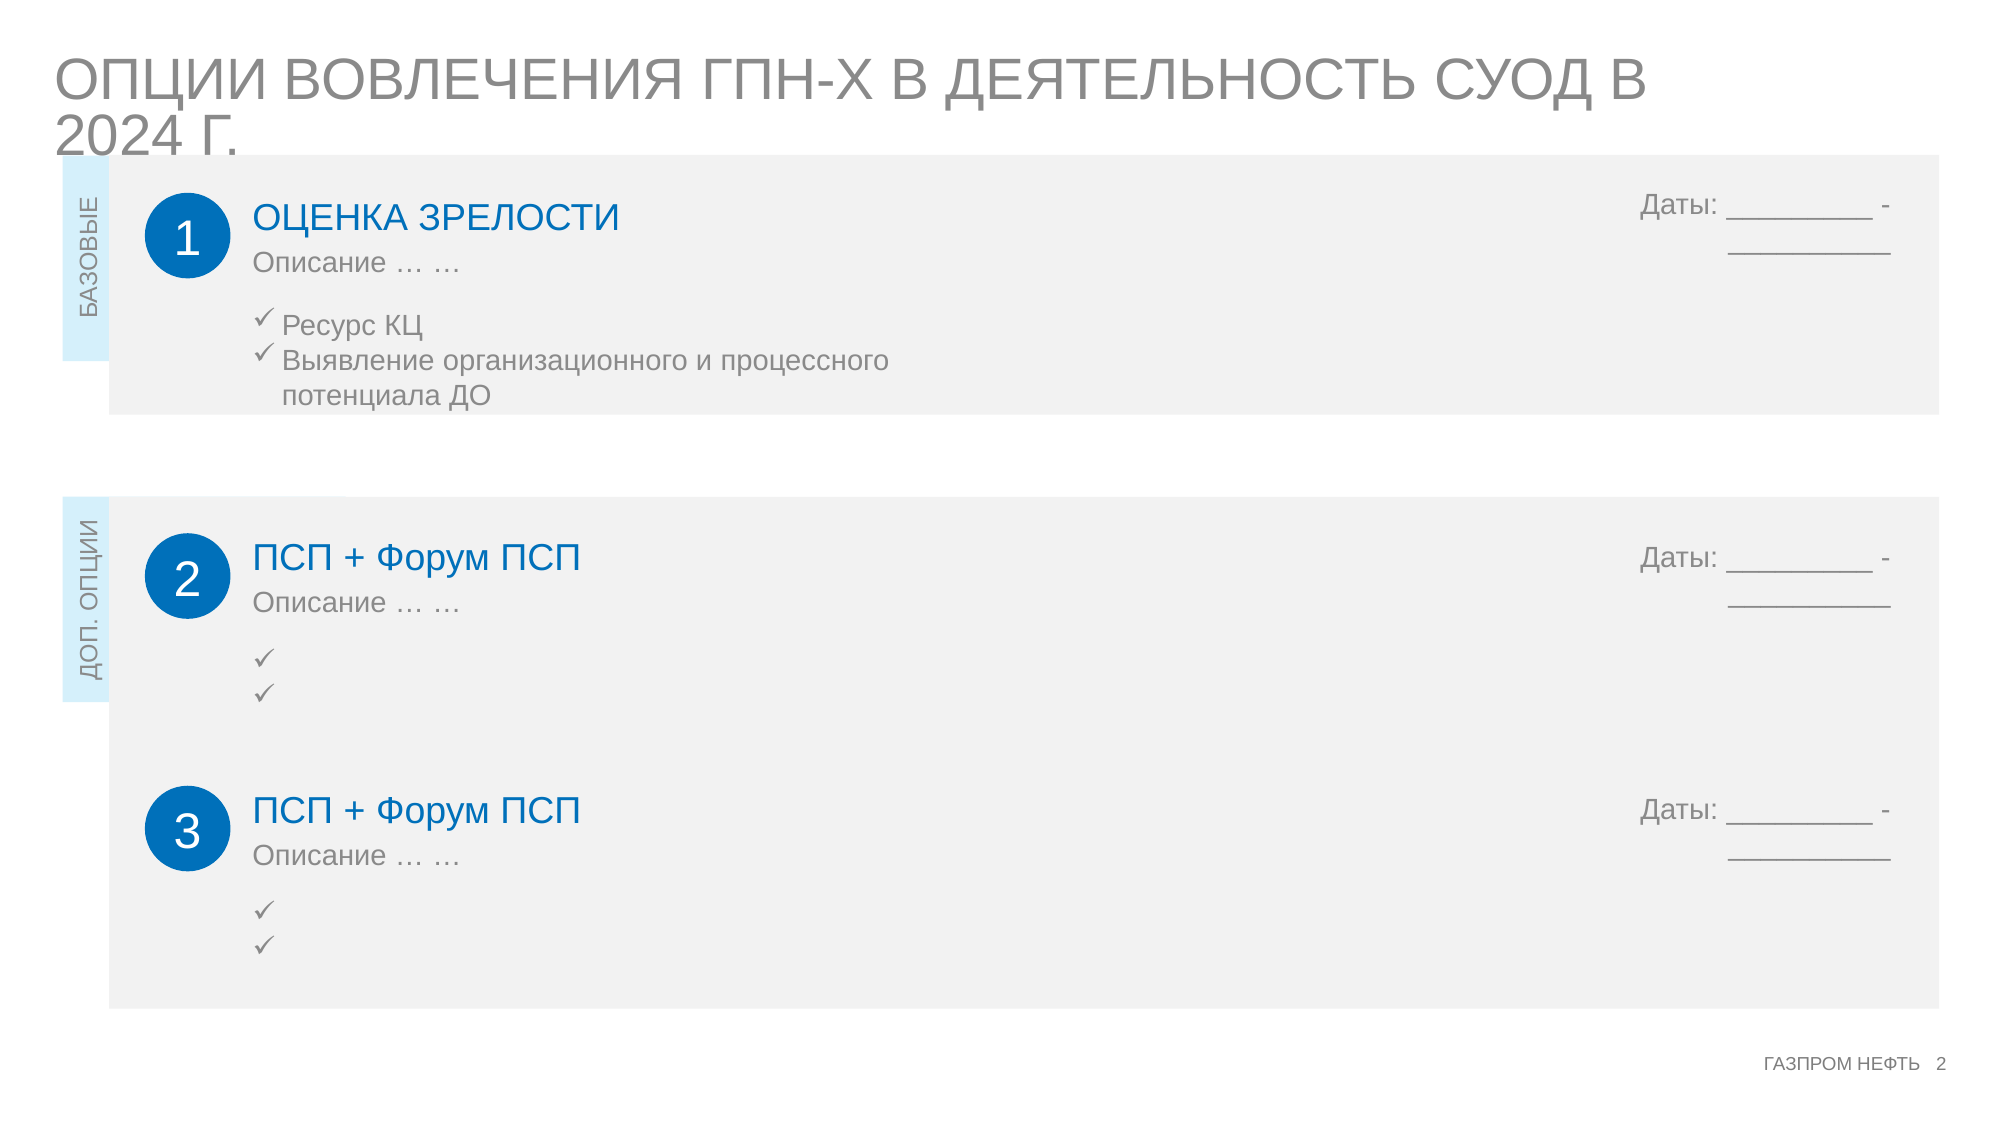

# Опции вовлечения ГПН-Х в деятельность СУОД в 2024 г.

Даты: _________ - __________
1
ОЦЕНКА ЗРЕЛОСТИ
БАЗОВЫЕ ОПЦИИ
Описание … …
Ресурс КЦ
Выявление организационного и процессного потенциала ДО

2
ПСП + Форум ПСП
Даты: _________ - __________
Описание … …
ДОП. ОПЦИИ

3
ПСП + Форум ПСП
Даты: _________ - __________
Описание … …

ГАЗПРОМ НЕФТЬ   2